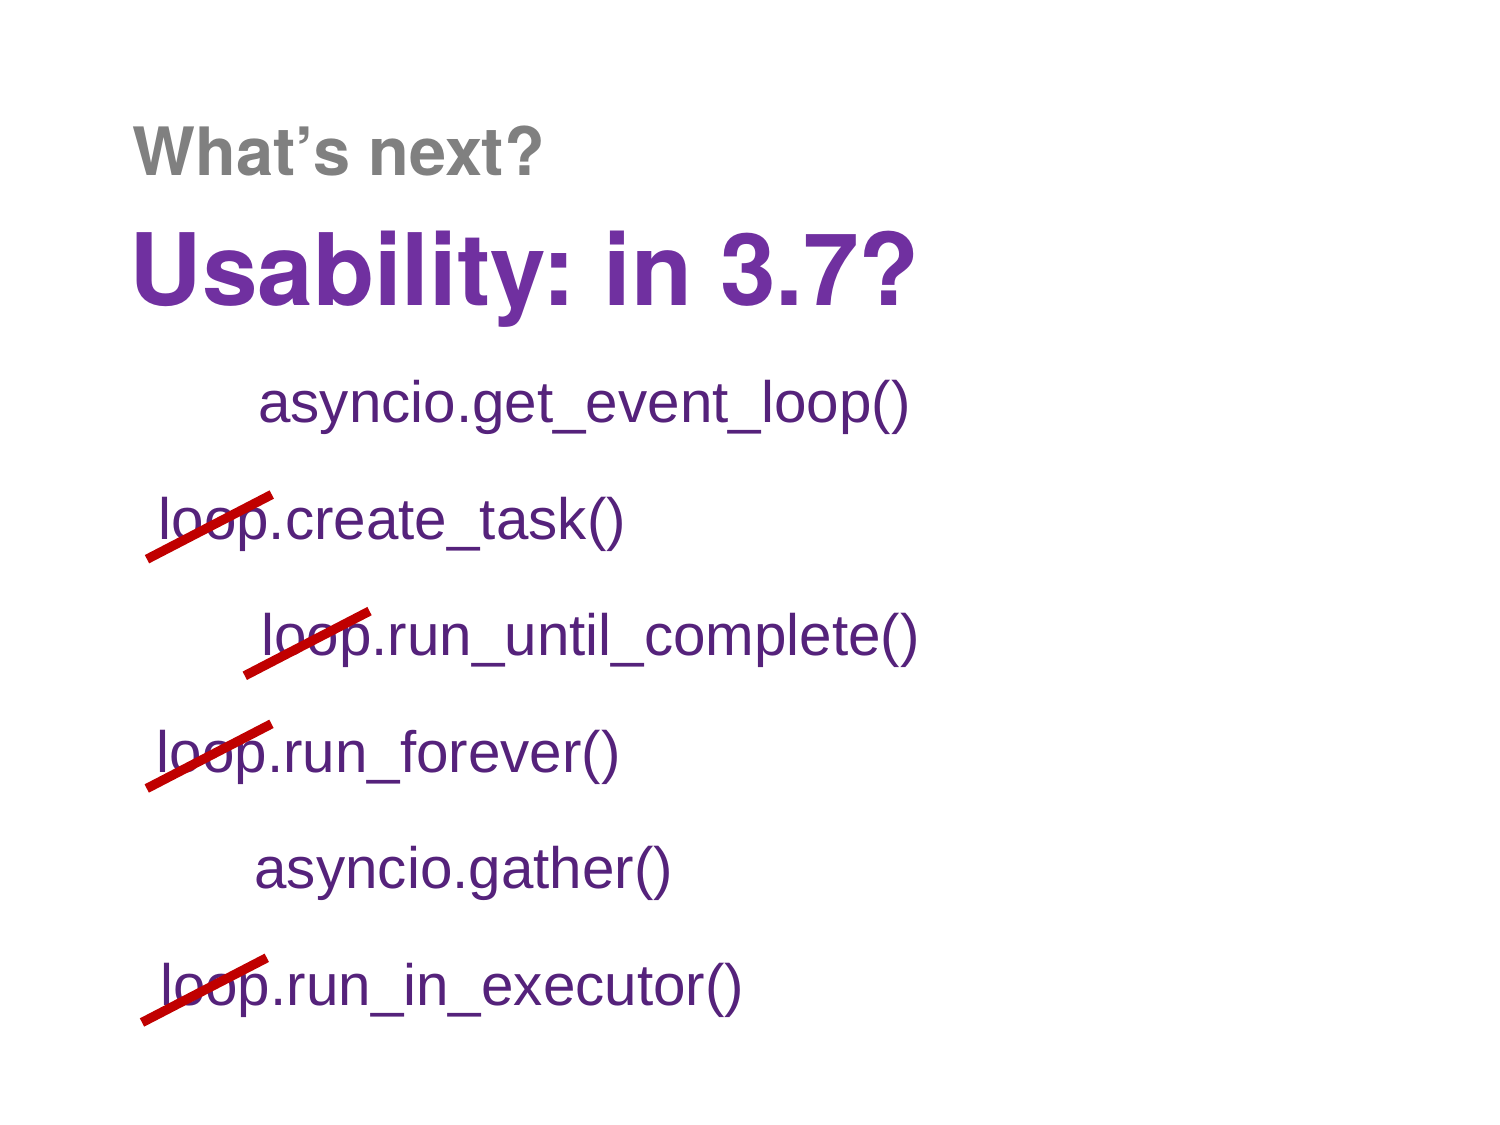

What’s next?
Usability: in 3.7?
asyncio.get_event_loop()
loop.create_task()
loop.run_until_complete()
loop.run_forever()
asyncio.gather()
loop.run_in_executor()